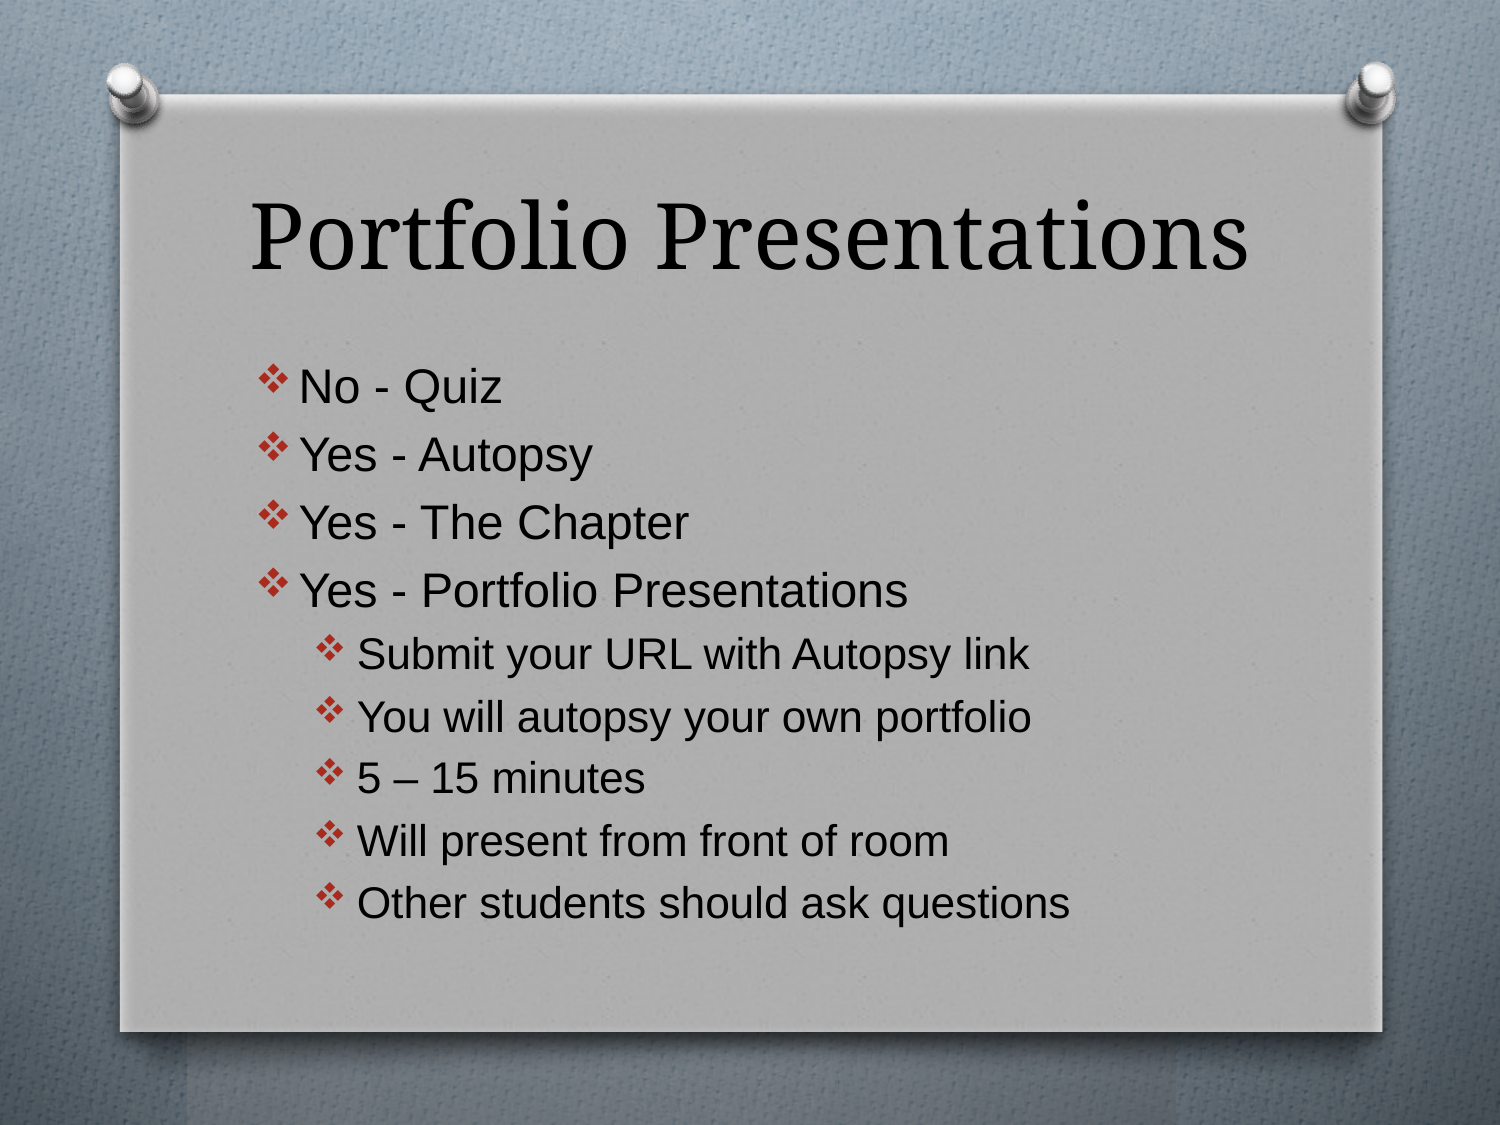

# Portfolio Presentations
No - Quiz
Yes - Autopsy
Yes - The Chapter
Yes - Portfolio Presentations
Submit your URL with Autopsy link
You will autopsy your own portfolio
5 – 15 minutes
Will present from front of room
Other students should ask questions